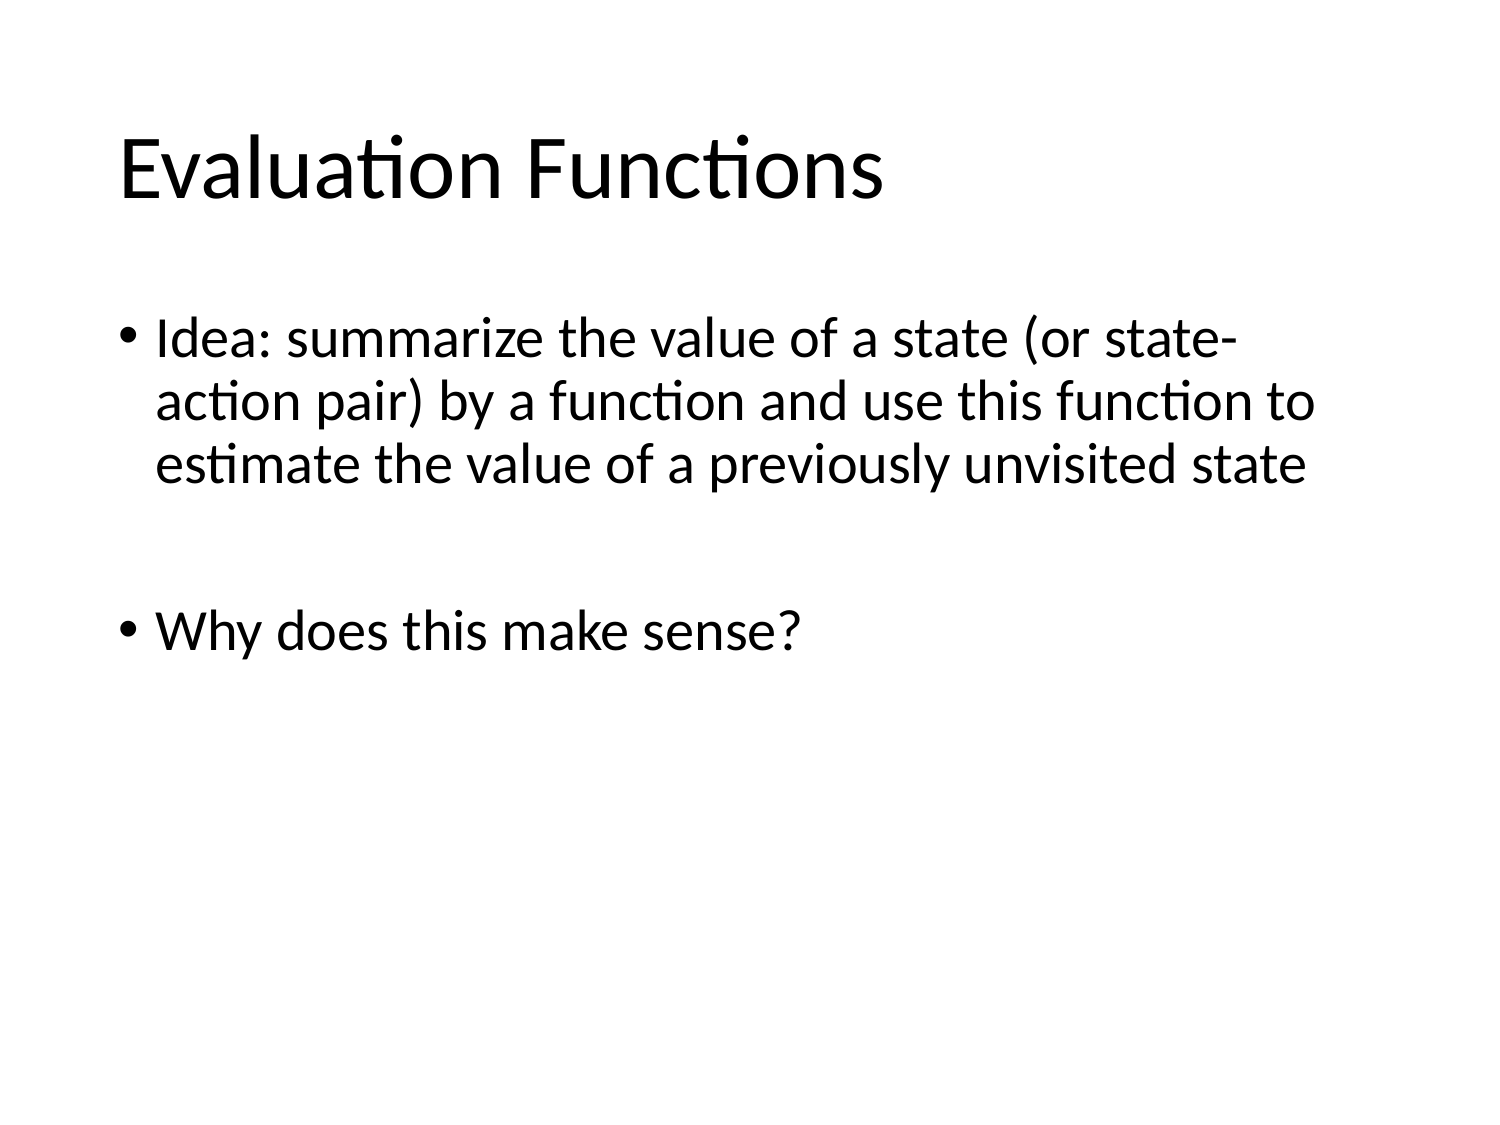

# Evaluation Functions
Idea: summarize the value of a state (or state-action pair) by a function and use this function to estimate the value of a previously unvisited state

Why does this make sense?